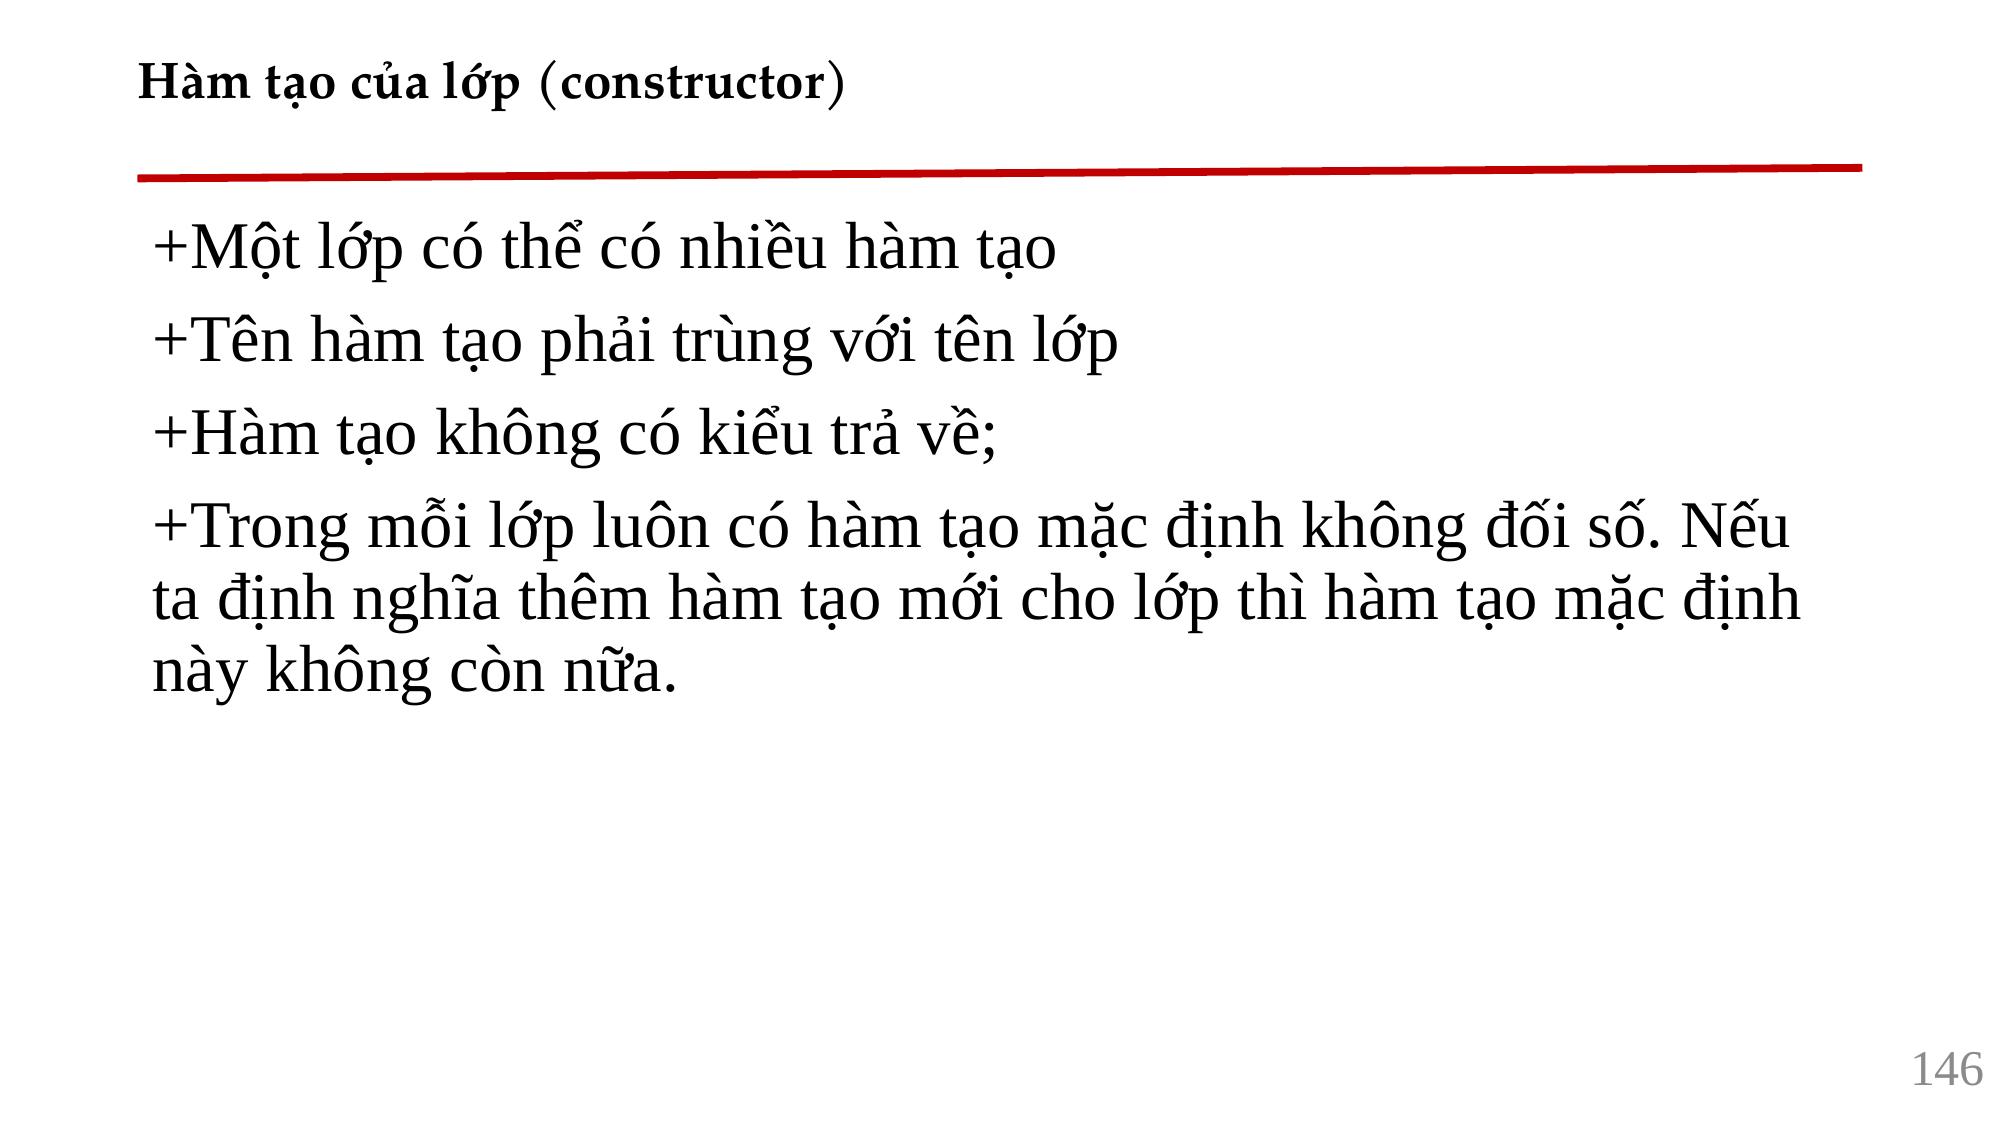

# Hàm tạo của lớp (constructor)
+Một lớp có thể có nhiều hàm tạo
+Tên hàm tạo phải trùng với tên lớp
+Hàm tạo không có kiểu trả về;
+Trong mỗi lớp luôn có hàm tạo mặc định không đối số. Nếu ta định nghĩa thêm hàm tạo mới cho lớp thì hàm tạo mặc định này không còn nữa.

146